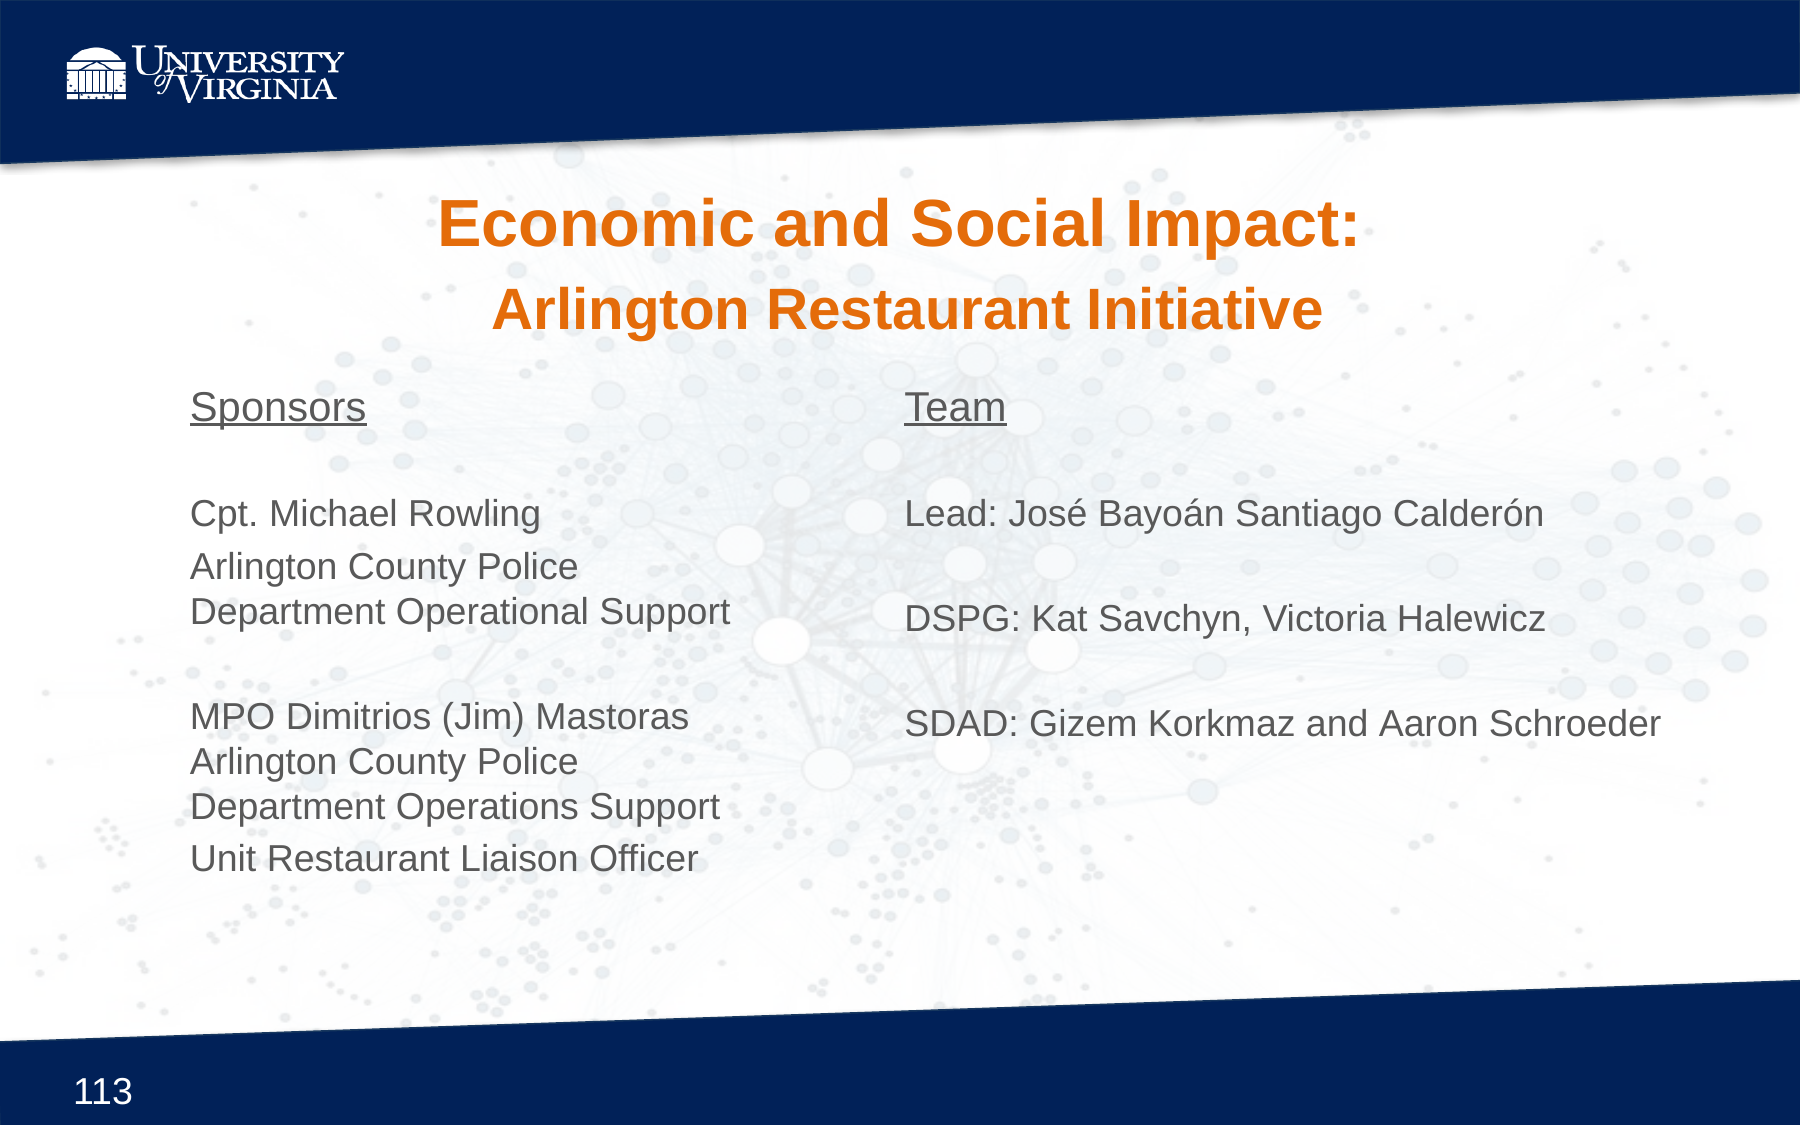

Economic and Social Impact:
 Arlington Restaurant Initiative
Team

Lead: José Bayoán Santiago Calderón

DSPG: Kat Savchyn, Victoria Halewicz

SDAD: Gizem Korkmaz and Aaron Schroeder

Sponsors

Cpt. Michael Rowling
Arlington County Police Department Operational Support

MPO Dimitrios (Jim) Mastoras Arlington County Police Department Operations Support
Unit Restaurant Liaison Officer

113